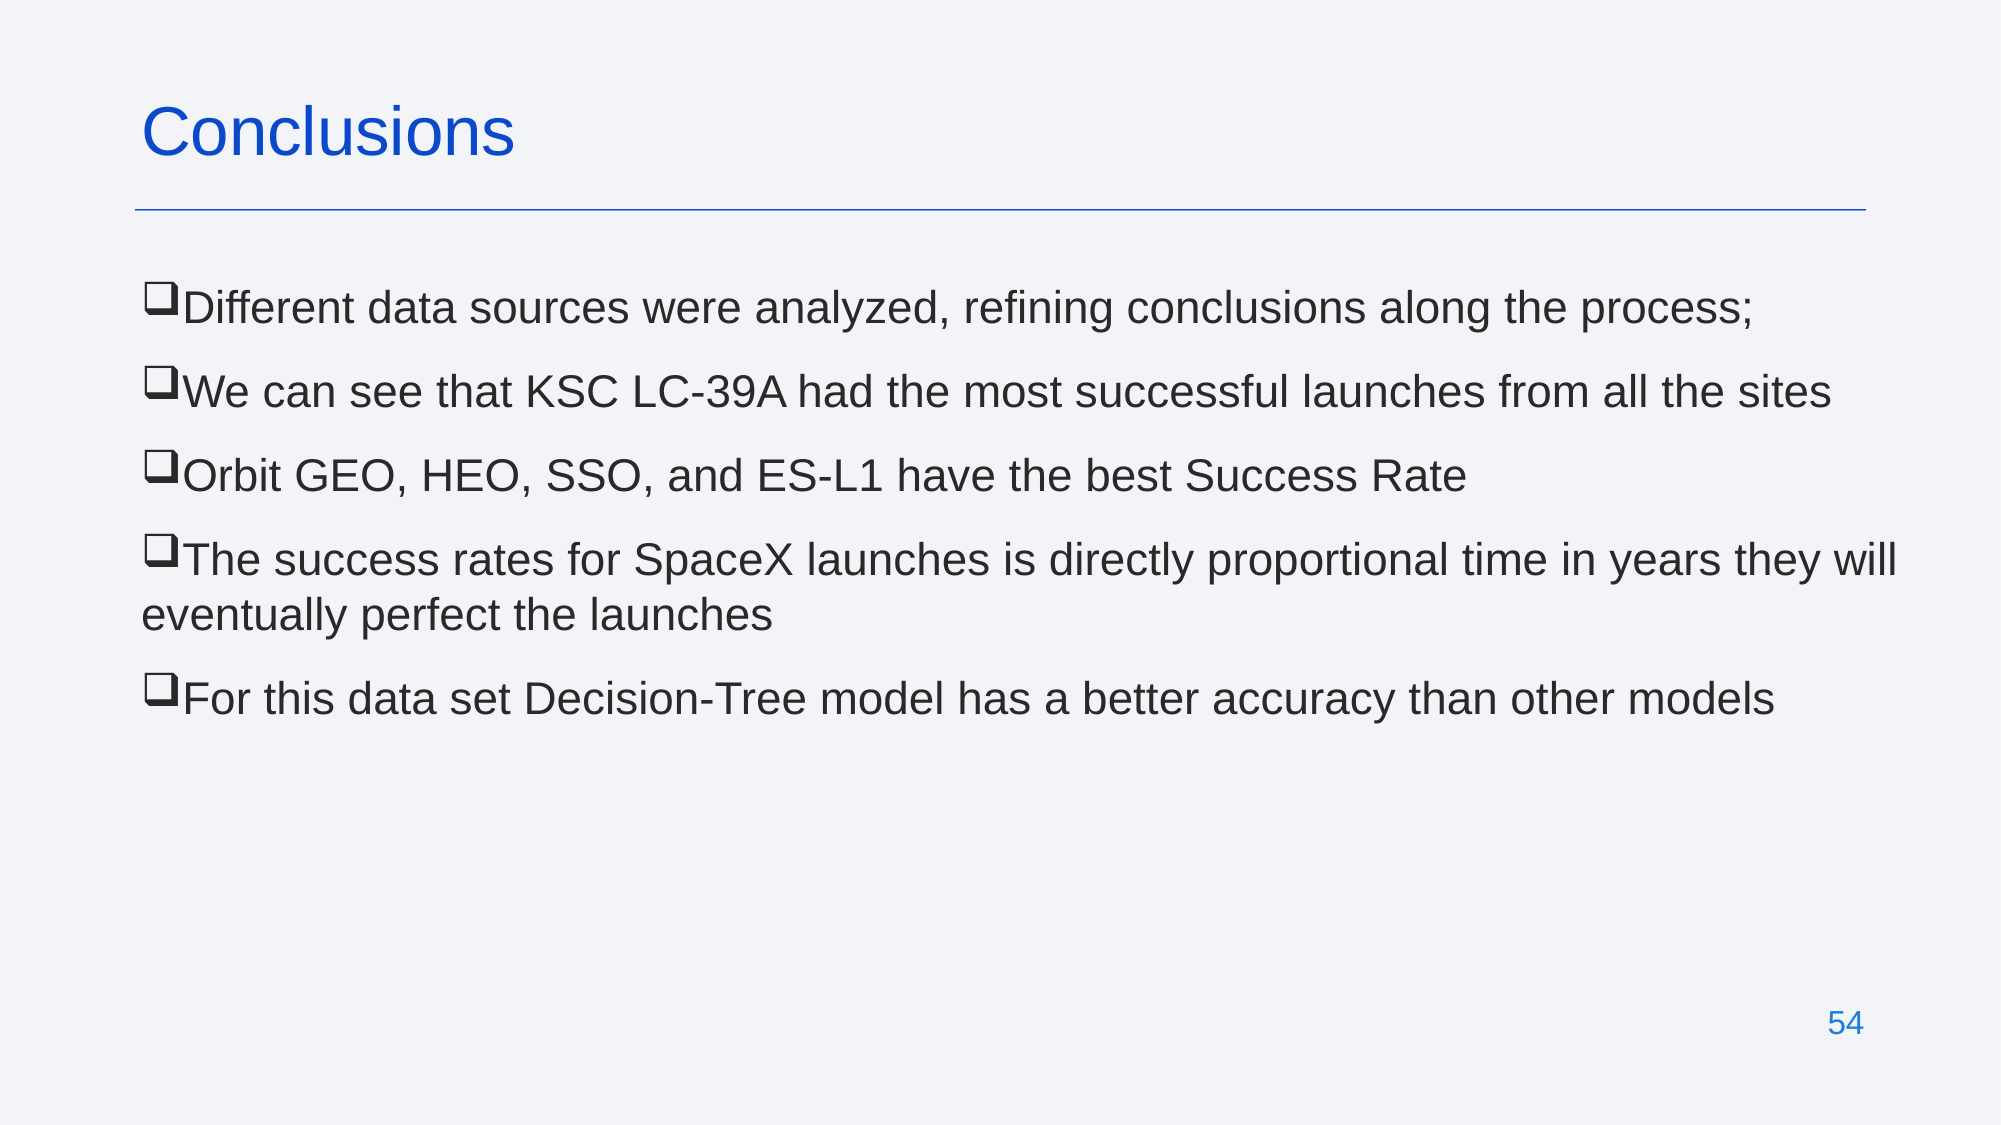

Conclusions
Different data sources were analyzed, refining conclusions along the process;
We can see that KSC LC-39A had the most successful launches from all the sites
Orbit GEO, HEO, SSO, and ES-L1 have the best Success Rate
The success rates for SpaceX launches is directly proportional time in years they will eventually perfect the launches
For this data set Decision-Tree model has a better accuracy than other models

54